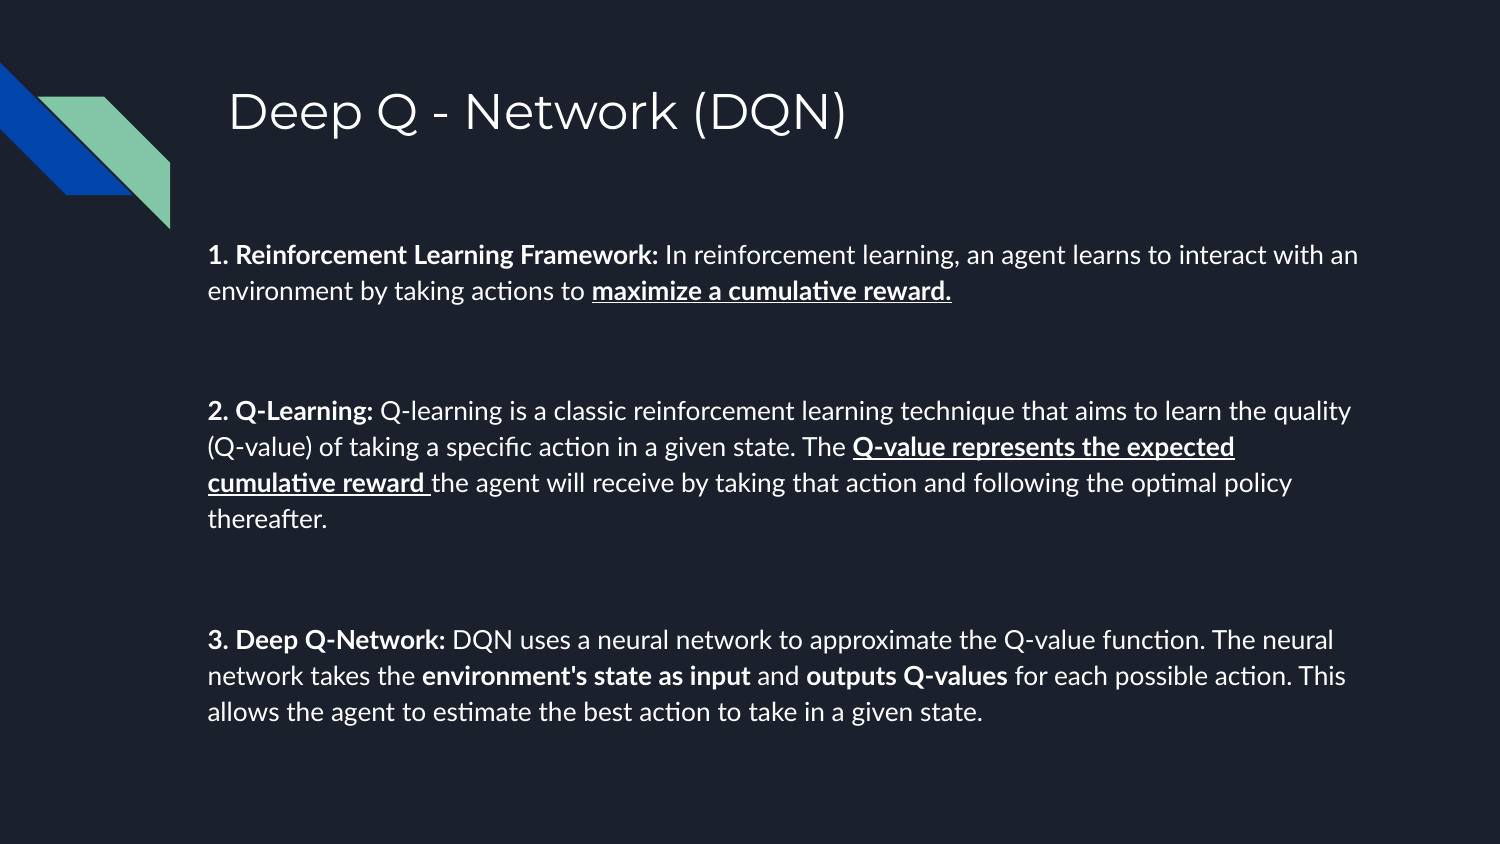

# Deep Q - Network (DQN)

1. Reinforcement Learning Framework: In reinforcement learning, an agent learns to interact with an environment by taking actions to maximize a cumulative reward.

2. Q-Learning: Q-learning is a classic reinforcement learning technique that aims to learn the quality (Q-value) of taking a specific action in a given state. The Q-value represents the expected cumulative reward the agent will receive by taking that action and following the optimal policy thereafter.

3. Deep Q-Network: DQN uses a neural network to approximate the Q-value function. The neural network takes the environment's state as input and outputs Q-values for each possible action. This allows the agent to estimate the best action to take in a given state.